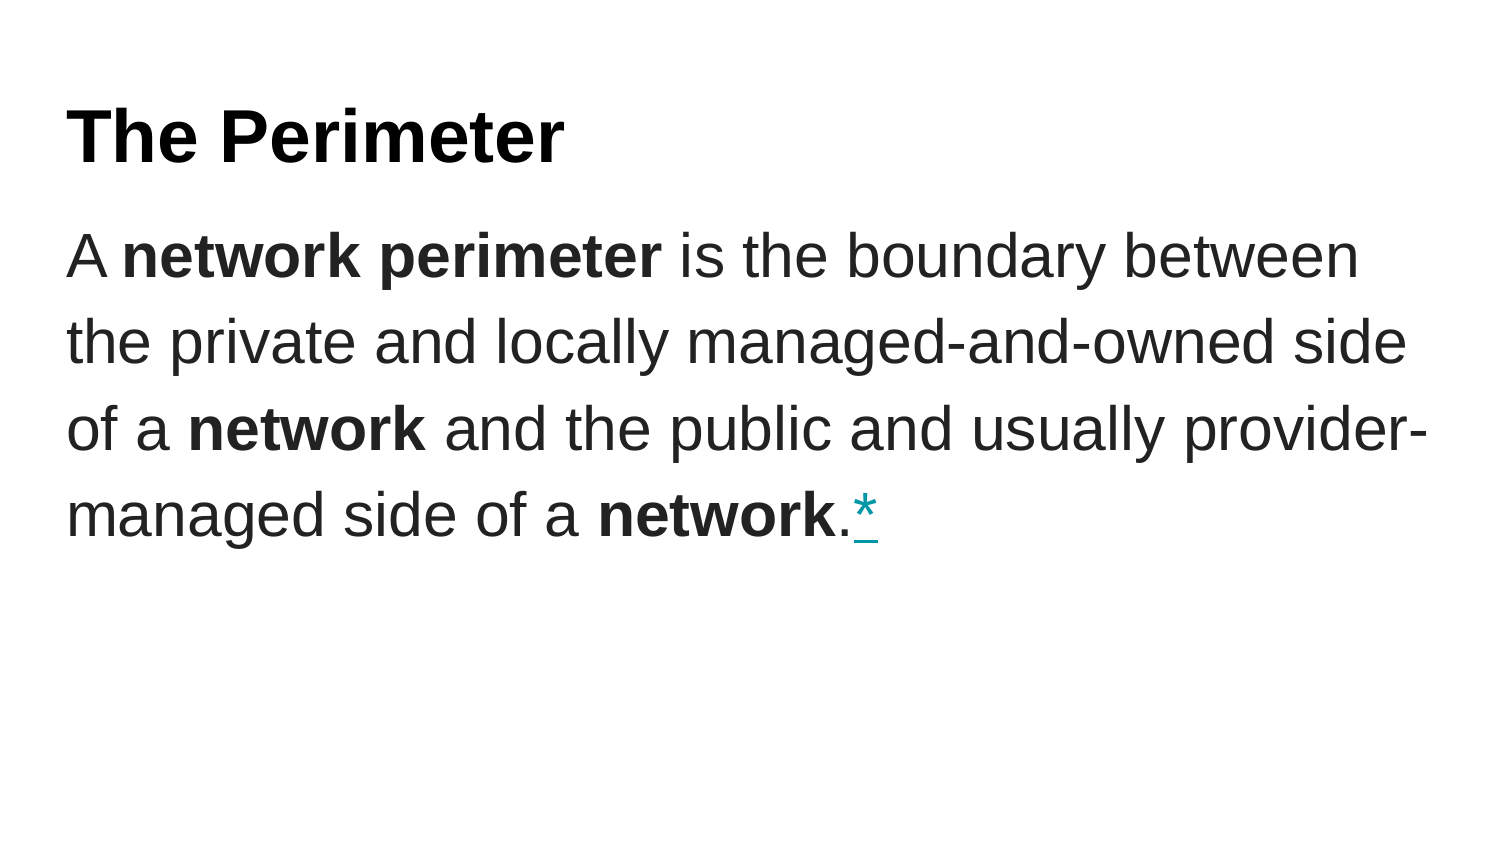

# The Perimeter
A network perimeter is the boundary between the private and locally managed-and-owned side of a network and the public and usually provider-managed side of a network.*